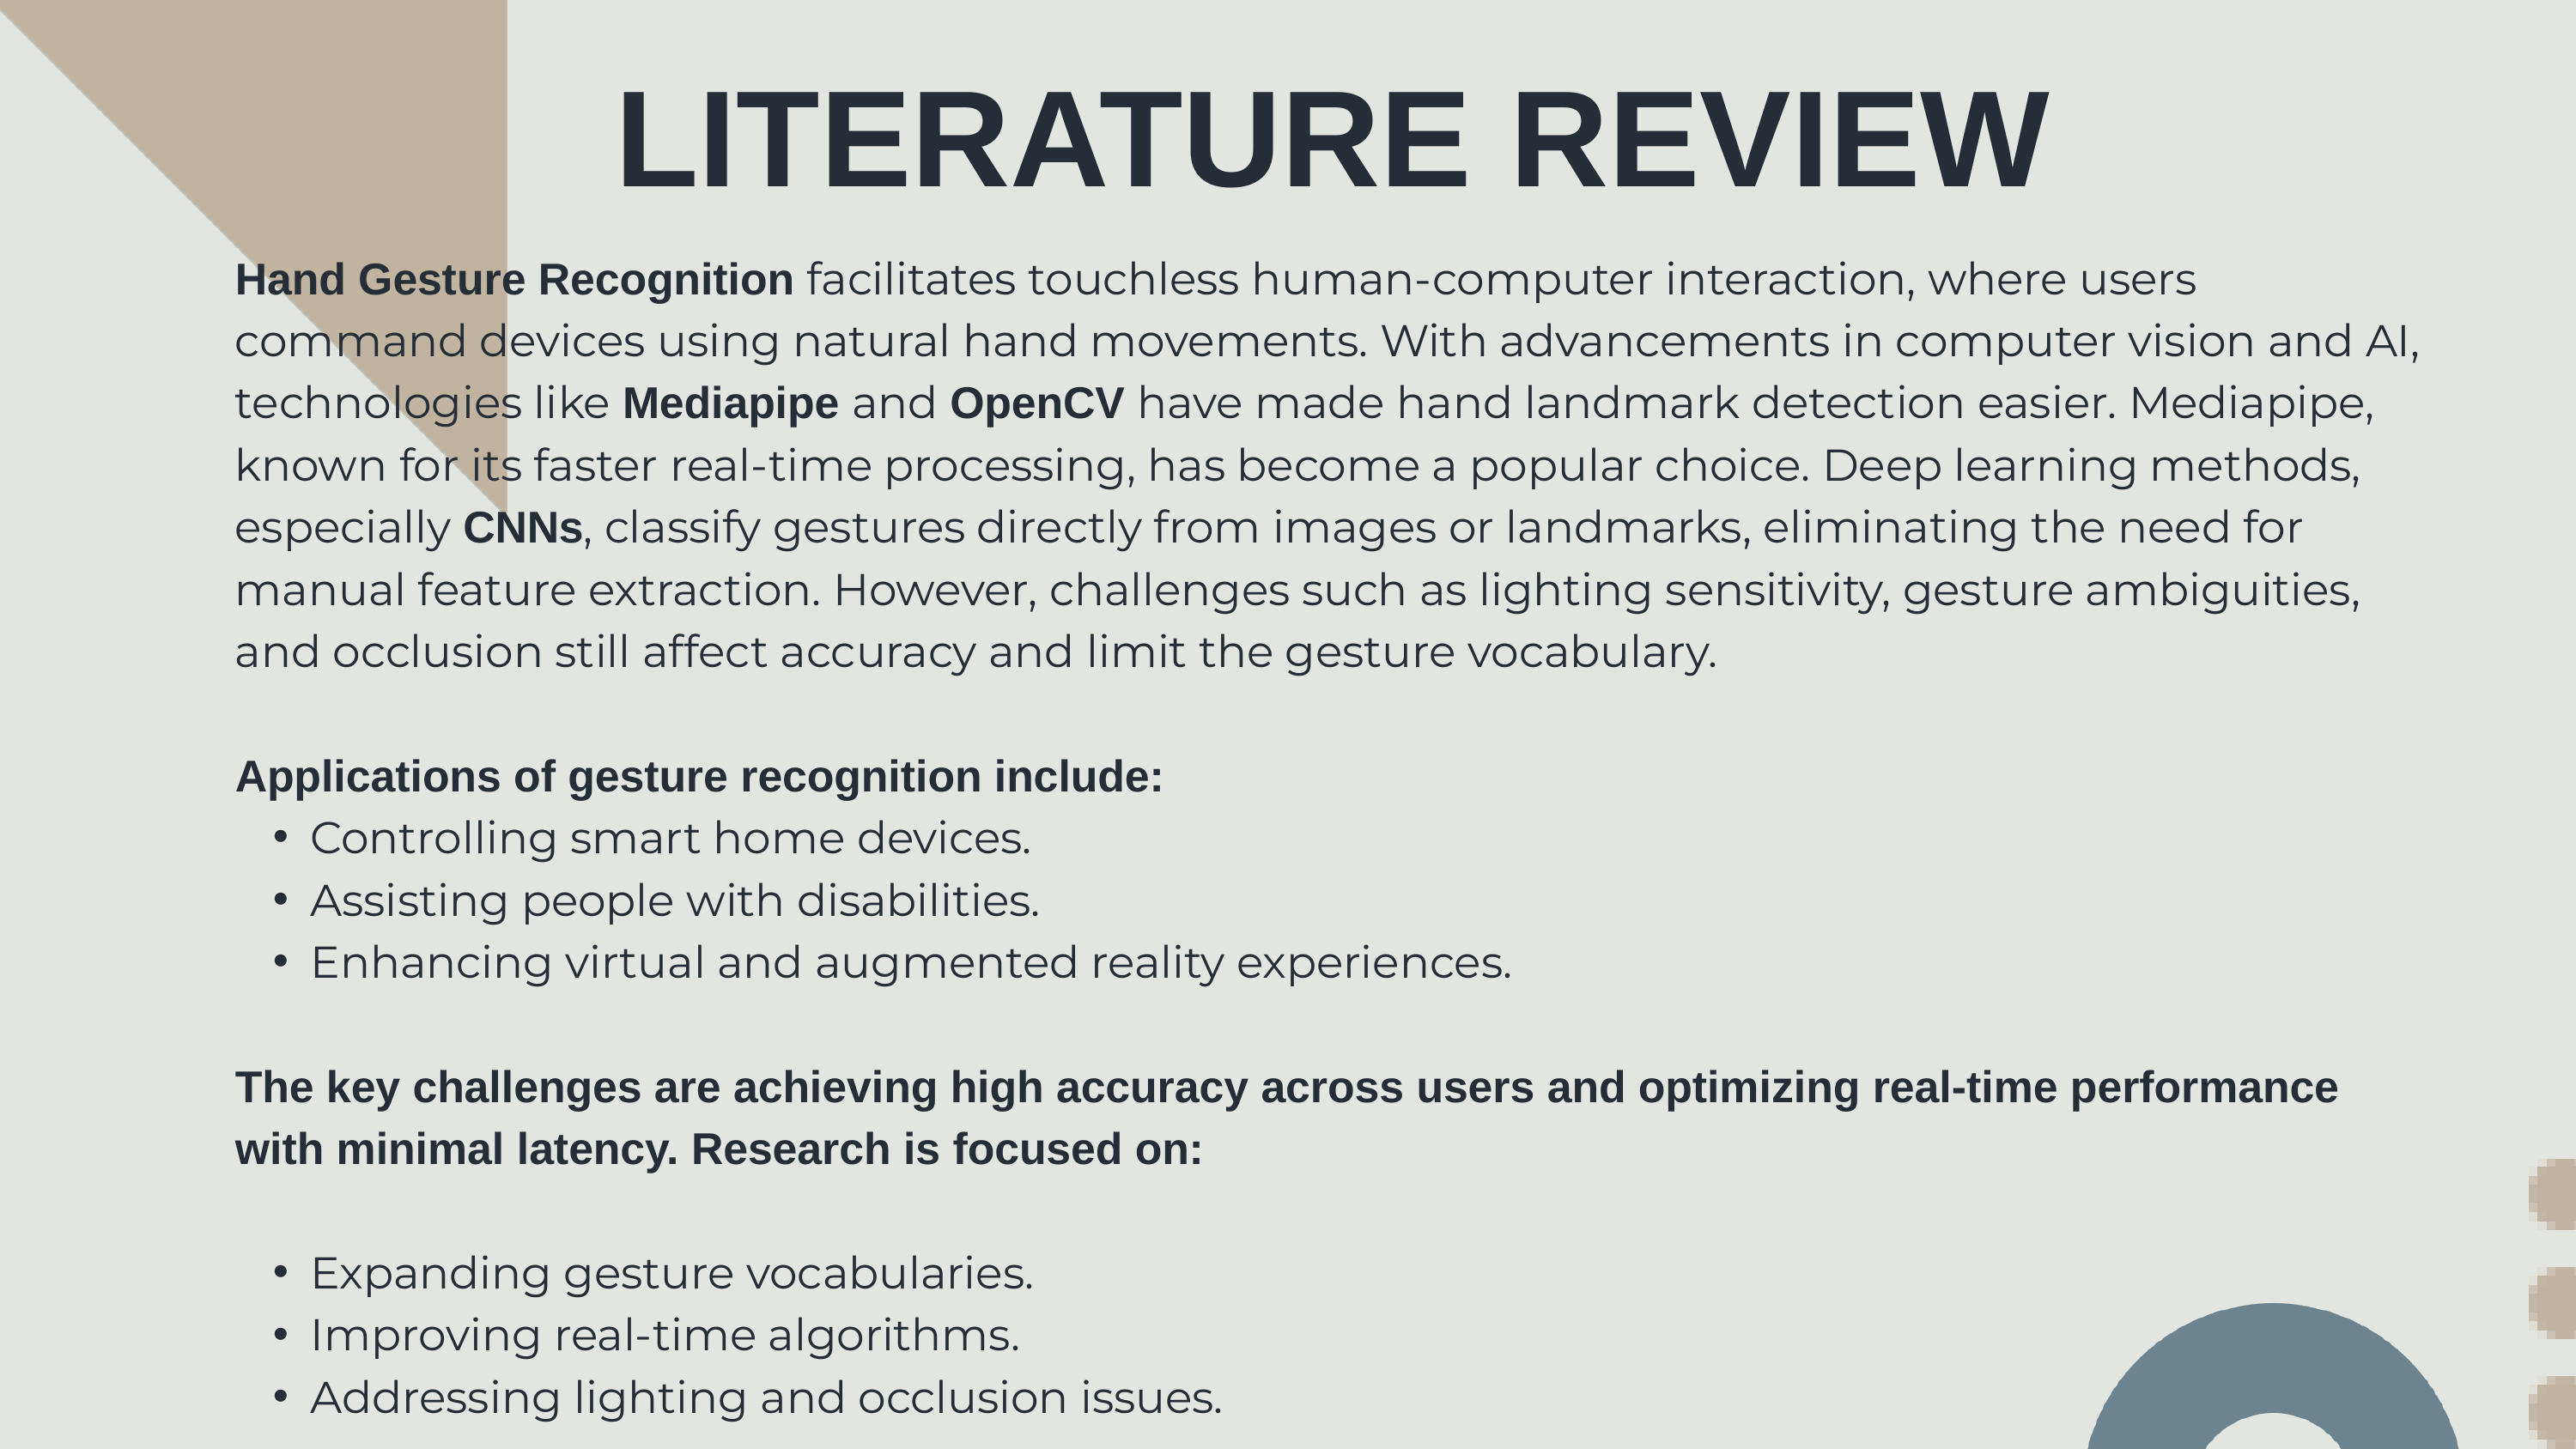

LITERATURE REVIEW
Hand Gesture Recognition facilitates touchless human-computer interaction, where users command devices using natural hand movements. With advancements in computer vision and AI, technologies like Mediapipe and OpenCV have made hand landmark detection easier. Mediapipe, known for its faster real-time processing, has become a popular choice. Deep learning methods, especially CNNs, classify gestures directly from images or landmarks, eliminating the need for manual feature extraction. However, challenges such as lighting sensitivity, gesture ambiguities, and occlusion still affect accuracy and limit the gesture vocabulary.

Applications of gesture recognition include:
Controlling smart home devices.
Assisting people with disabilities.
Enhancing virtual and augmented reality experiences.

The key challenges are achieving high accuracy across users and optimizing real-time performance with minimal latency. Research is focused on:

Expanding gesture vocabularies.
Improving real-time algorithms.
Addressing lighting and occlusion issues.